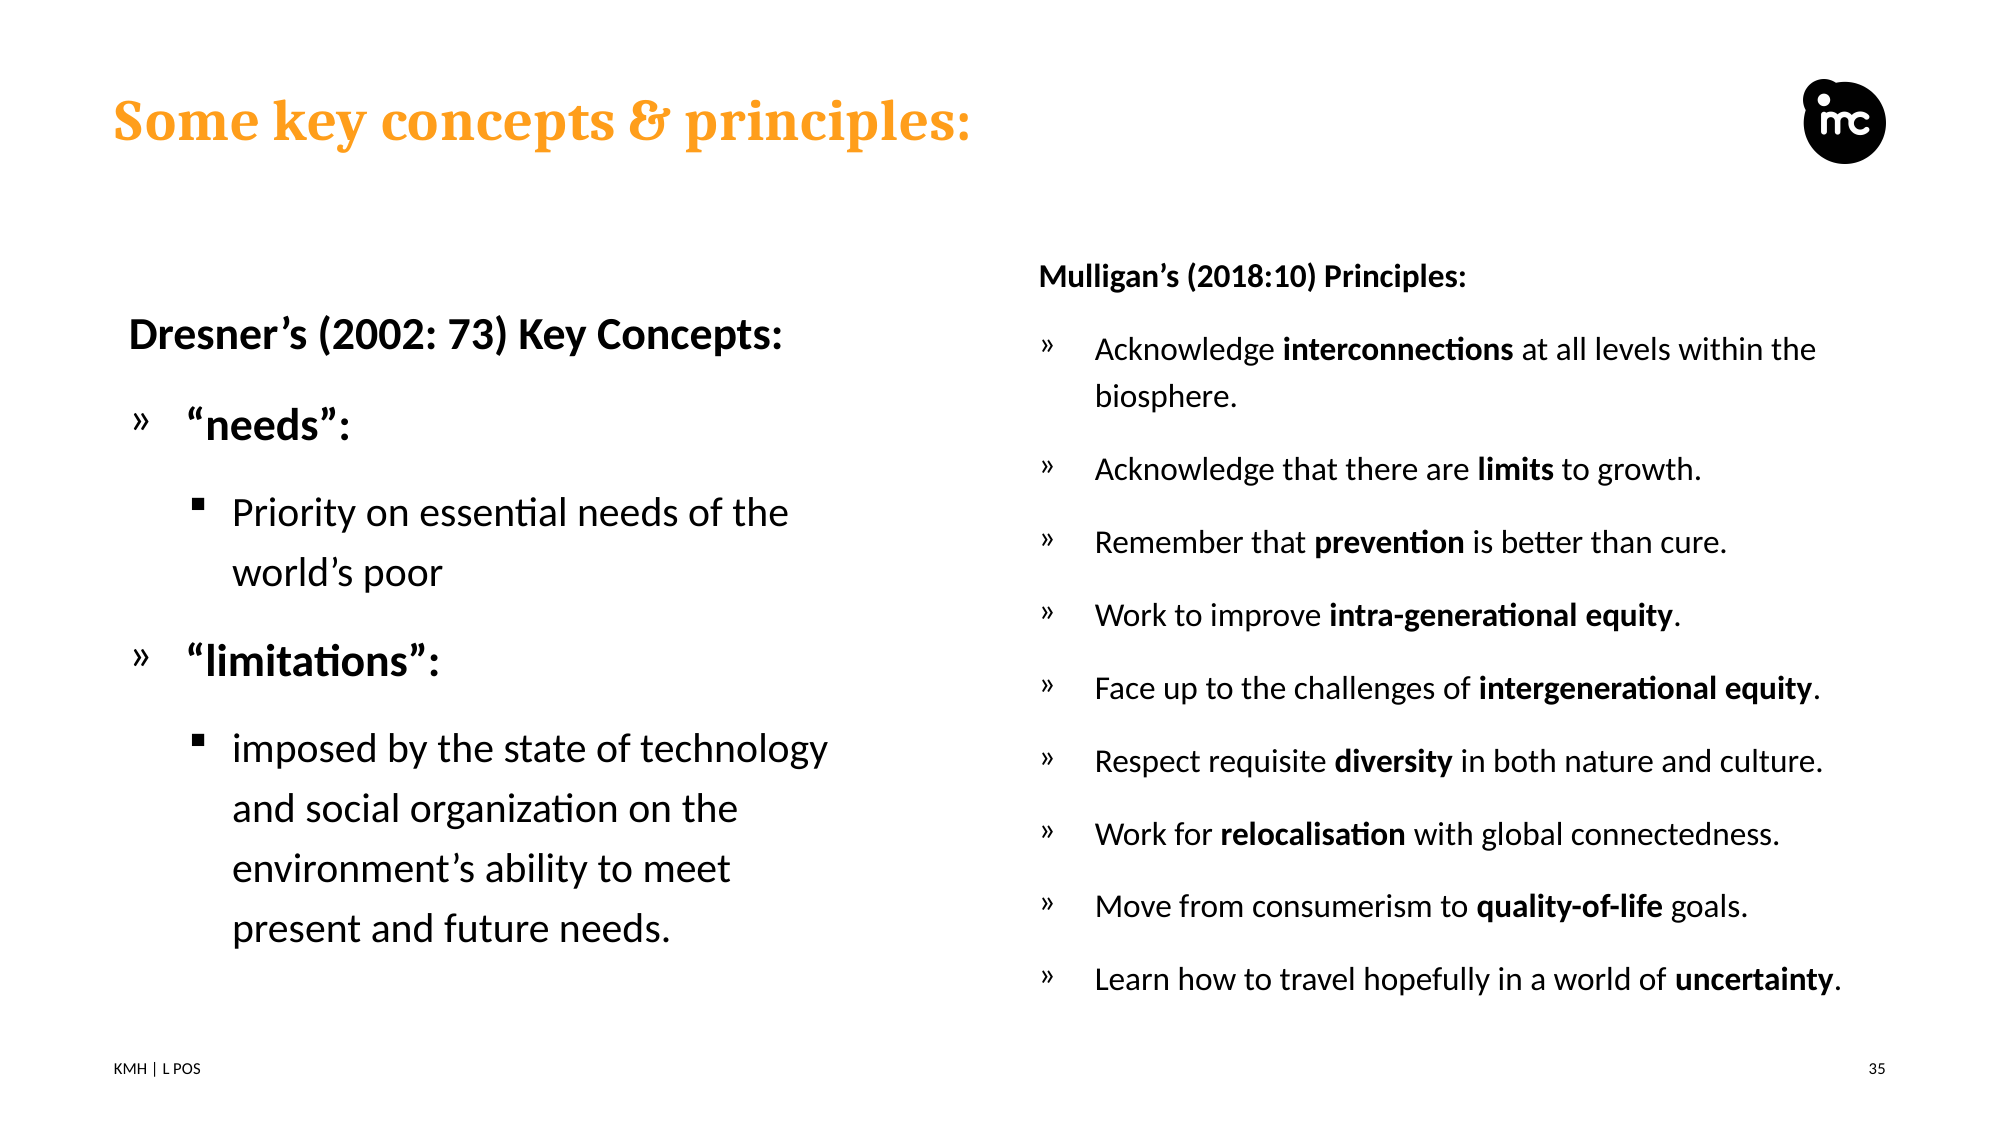

# Some key concepts & principles:
Mulligan’s (2018:10) Principles:
Acknowledge interconnections at all levels within the biosphere.
Acknowledge that there are limits to growth.
Remember that prevention is better than cure.
Work to improve intra-generational equity.
Face up to the challenges of intergenerational equity.
Respect requisite diversity in both nature and culture.
Work for relocalisation with global connectedness.
Move from consumerism to quality-of-life goals.
Learn how to travel hopefully in a world of uncertainty.
Dresner’s (2002: 73) Key Concepts:
“needs”:
Priority on essential needs of the world’s poor
“limitations”:
imposed by the state of technology and social organization on the environment’s ability to meet present and future needs.
KMH | L POS

35